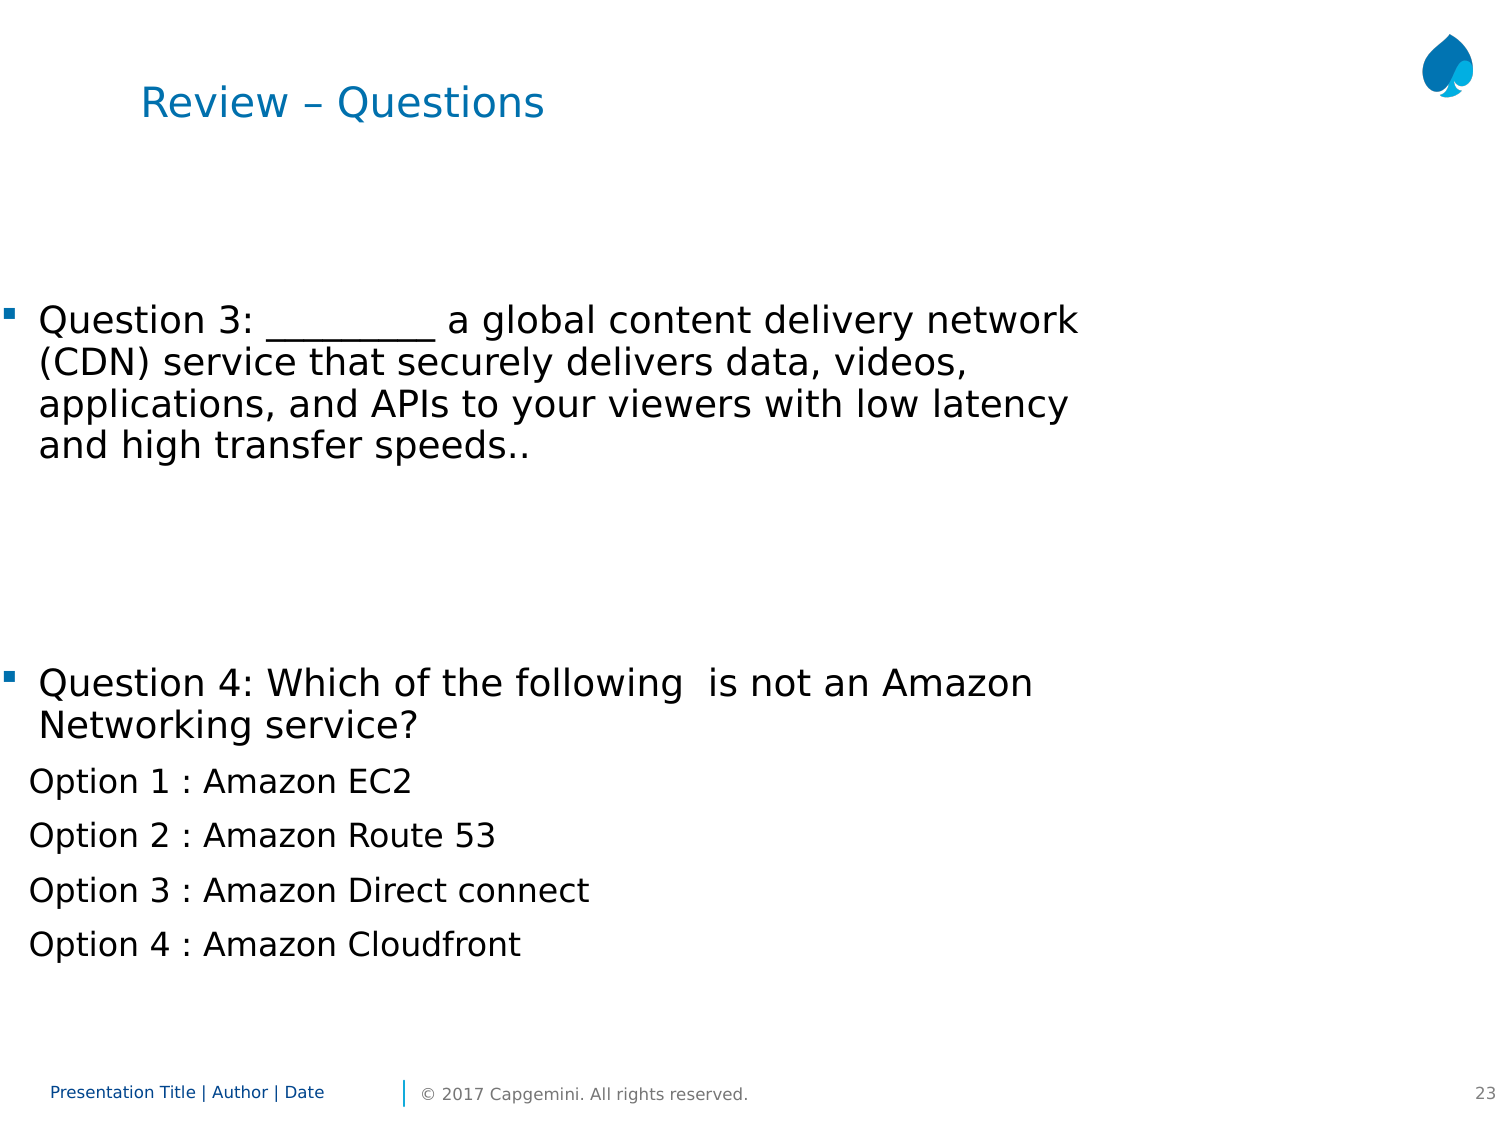

Review – Questions

Question 3: _________ a global content delivery network (CDN) service that securely delivers data, videos, applications, and APIs to your viewers with low latency and high transfer speeds..

Question 4: Which of the following  is not an Amazon Networking service?
Option 1 : Amazon EC2
Option 2 : Amazon Route 53
Option 3 : Amazon Direct connect
Option 4 : Amazon Cloudfront